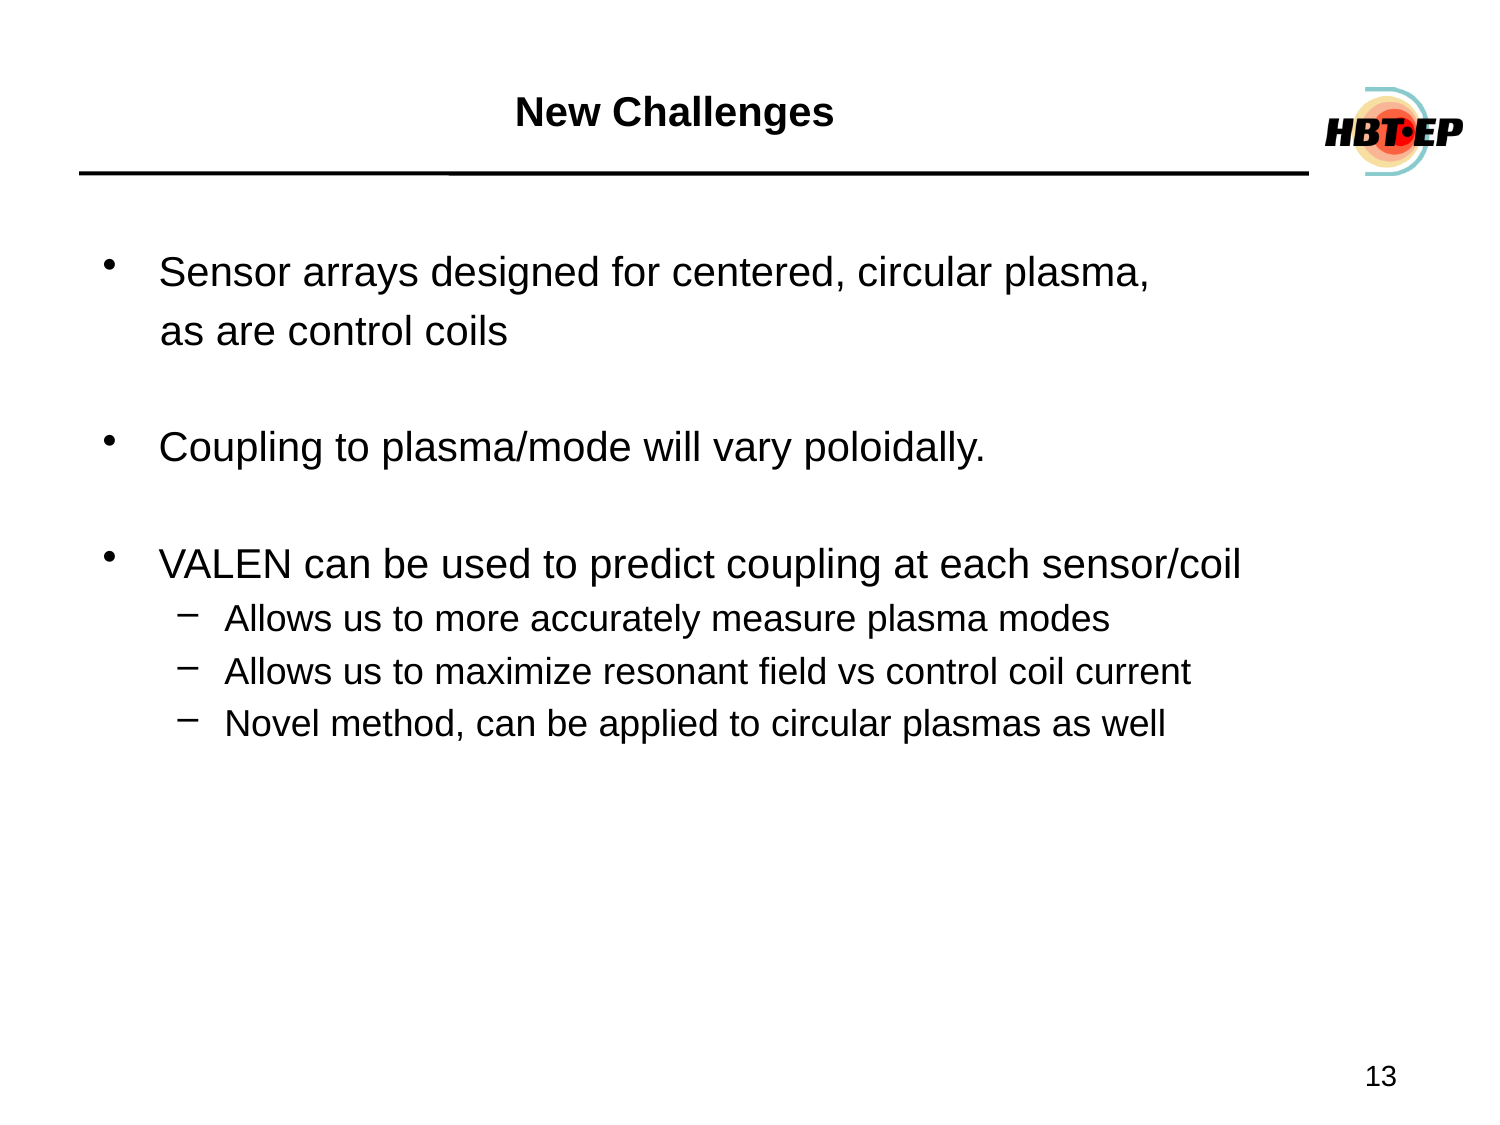

# New Challenges
Sensor arrays designed for centered, circular plasma,
     as are control coils

Coupling to plasma/mode will vary poloidally.

VALEN can be used to predict coupling at each sensor/coil
Allows us to more accurately measure plasma modes
Allows us to maximize resonant field vs control coil current
Novel method, can be applied to circular plasmas as well